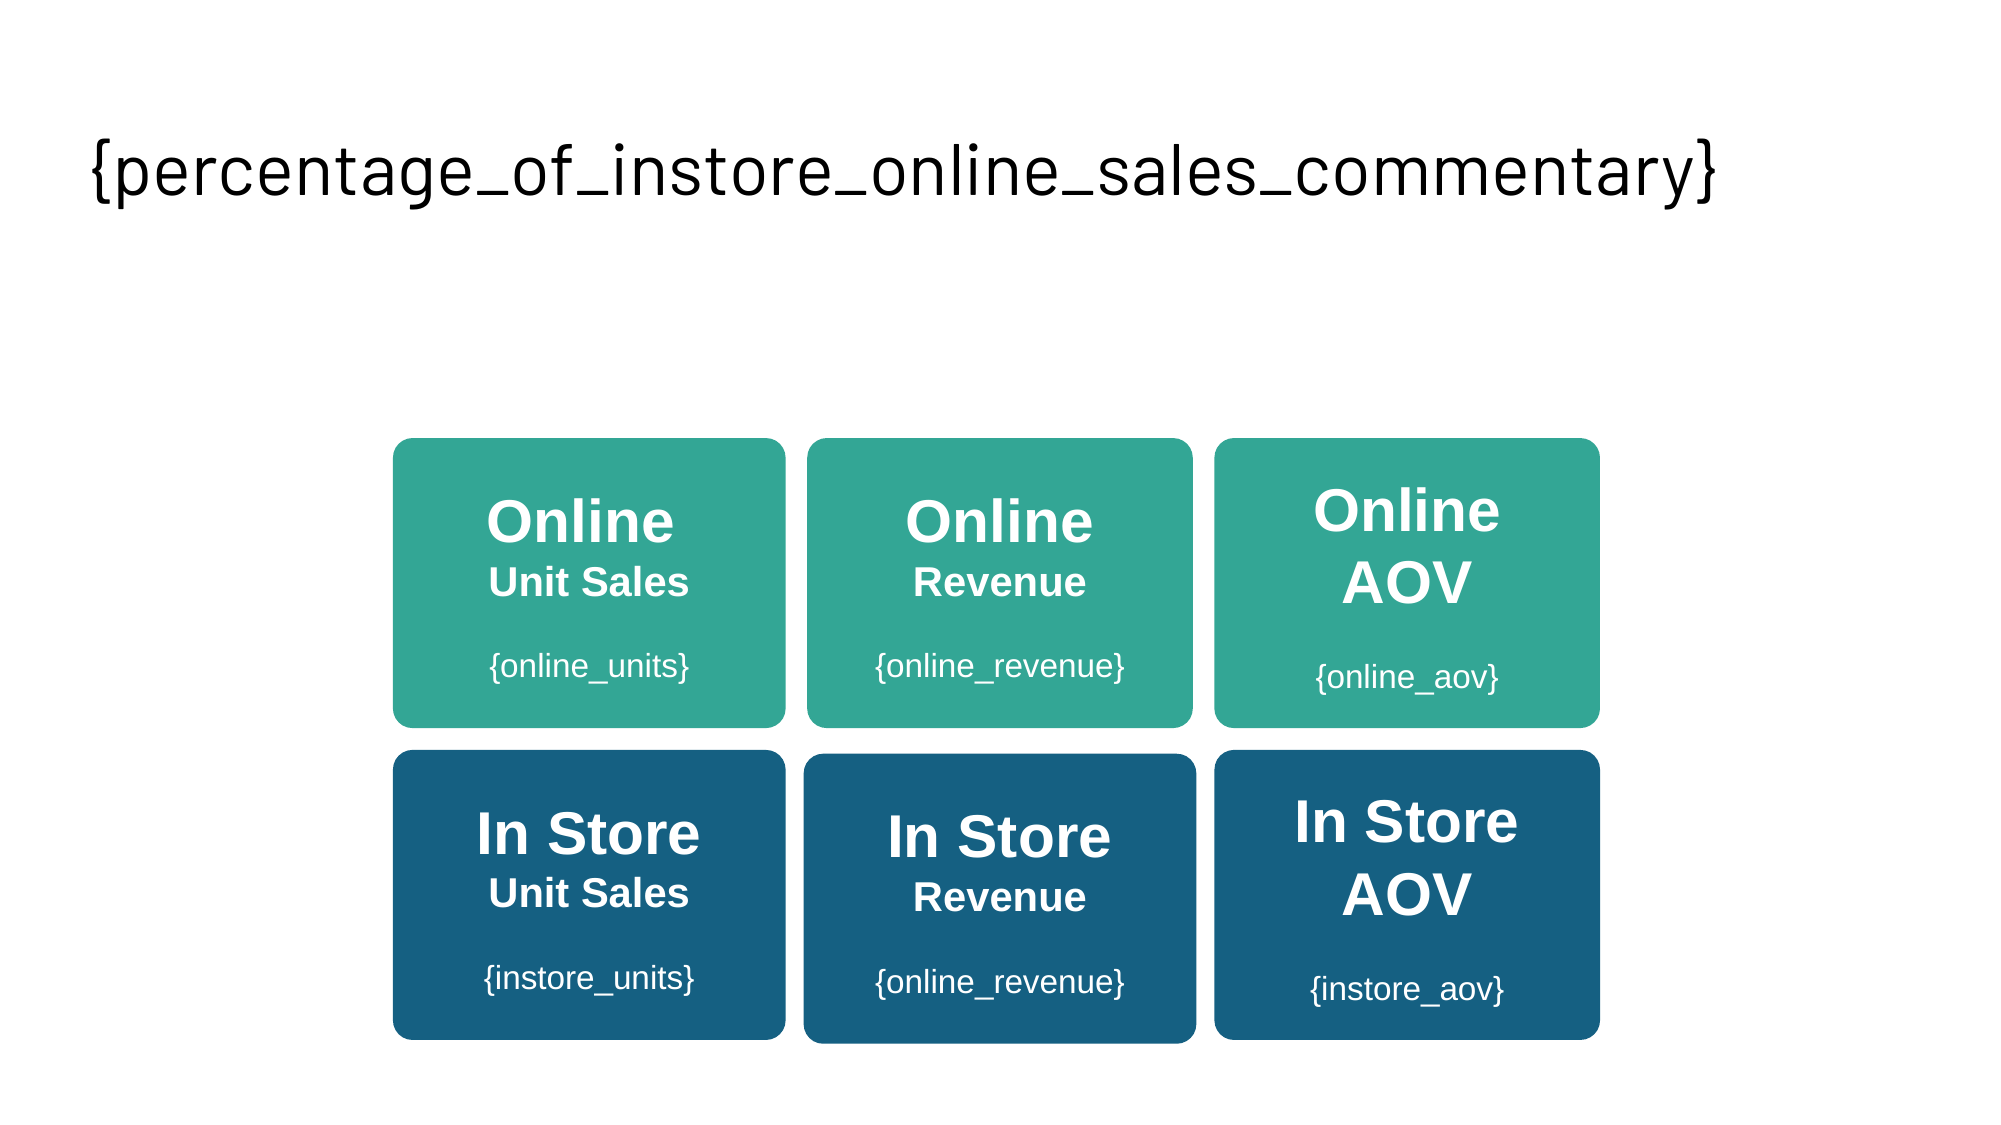

# {percentage_of_instore_online_sales_commentary}
Online  Unit Sales

{online_units}
Online Revenue

{online_revenue}
Online AOV

{online_aov}
In Store Unit Sales

{instore_units}
In Store AOV

{instore_aov}
In Store Revenue

{online_revenue}